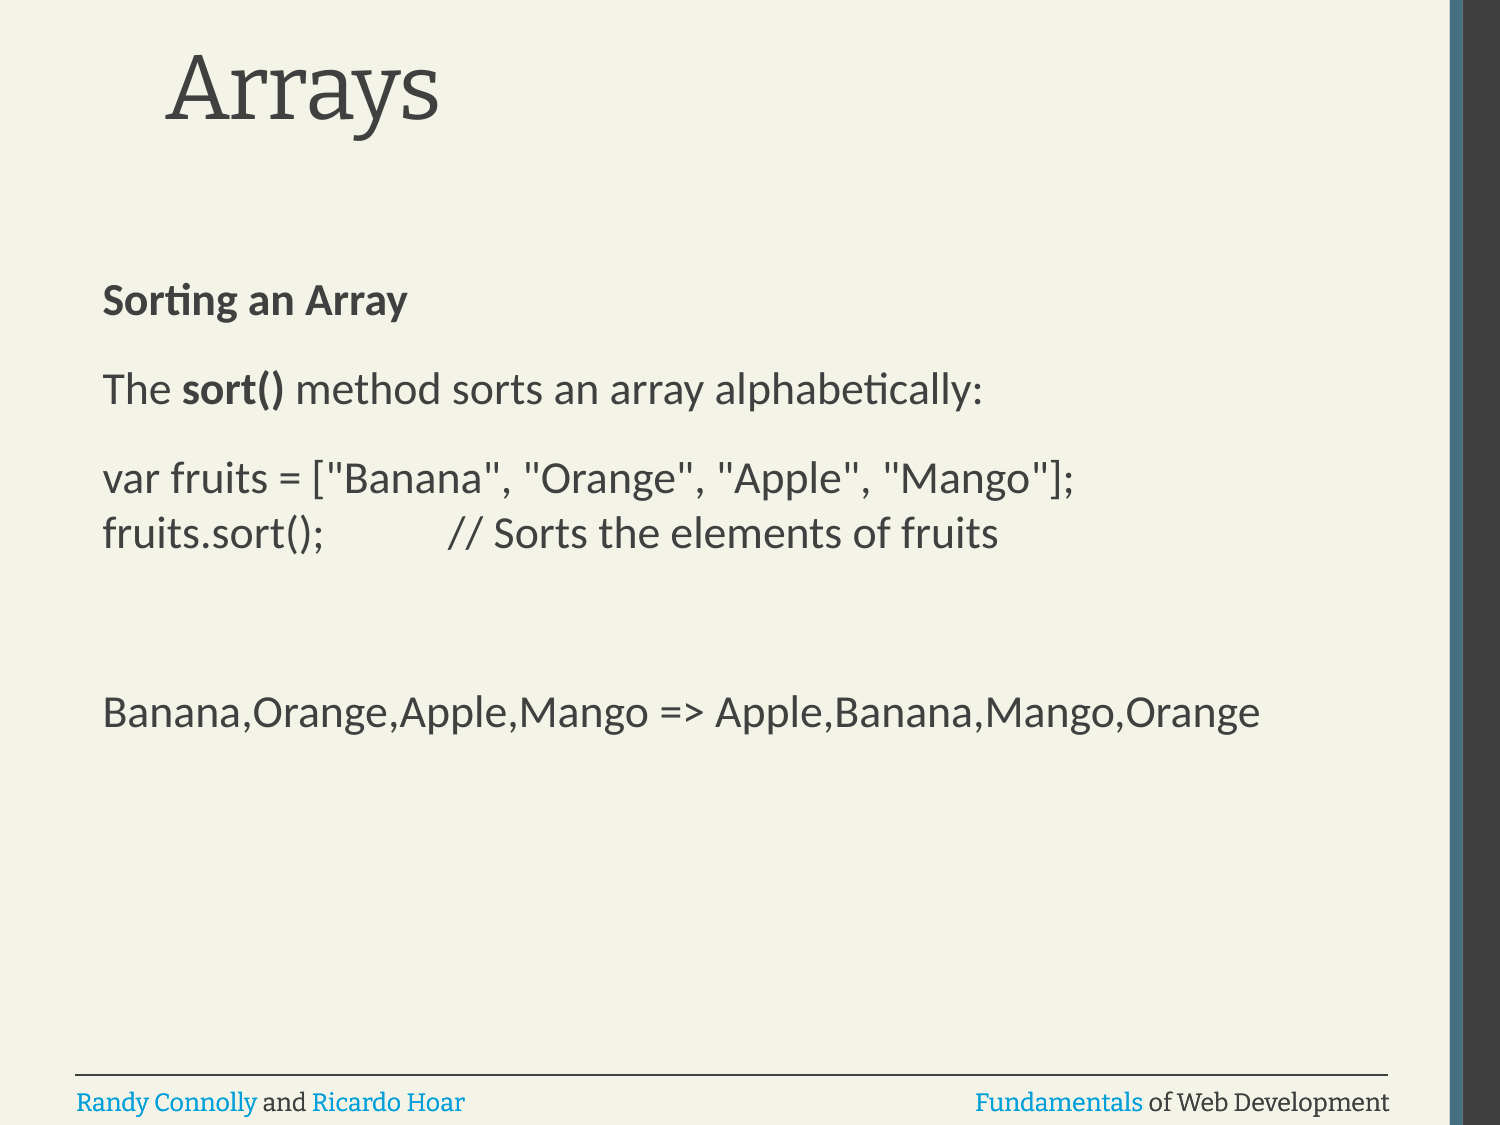

# Arrays
Sorting an Array
The sort() method sorts an array alphabetically:
var fruits = ["Banana", "Orange", "Apple", "Mango"];
fruits.sort();            // Sorts the elements of fruits

Banana,Orange,Apple,Mango => Apple,Banana,Mango,Orange